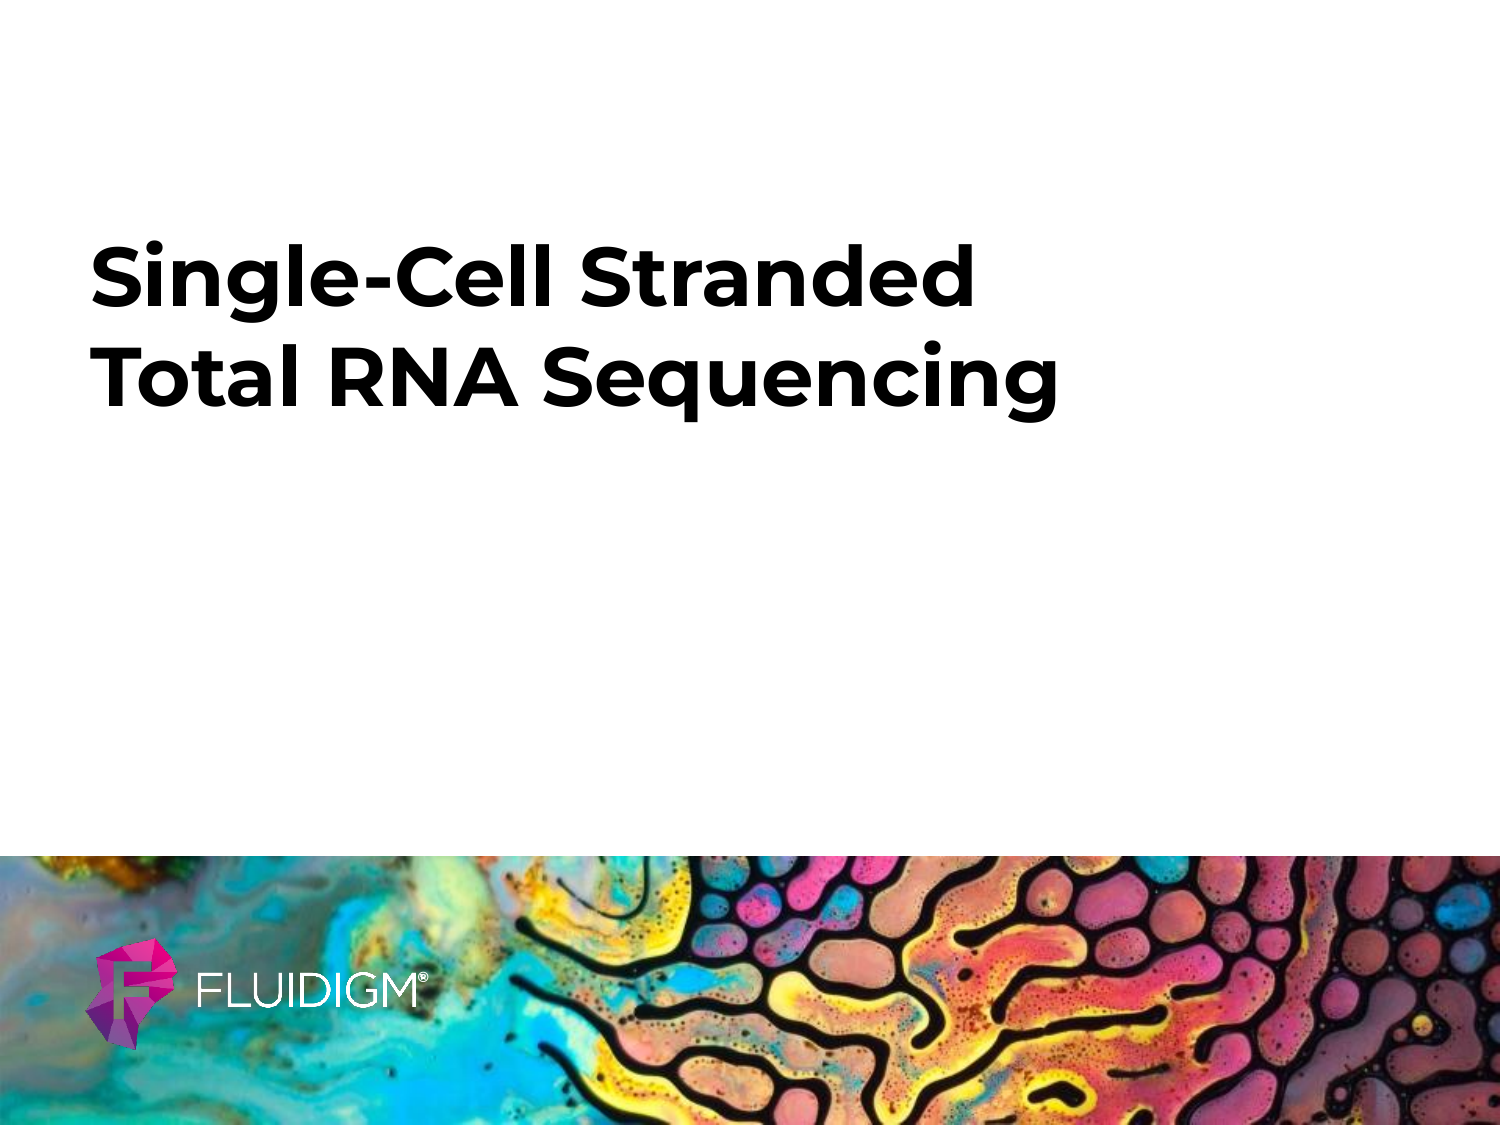

# Single-Cell Stranded Total RNA Sequencing
®